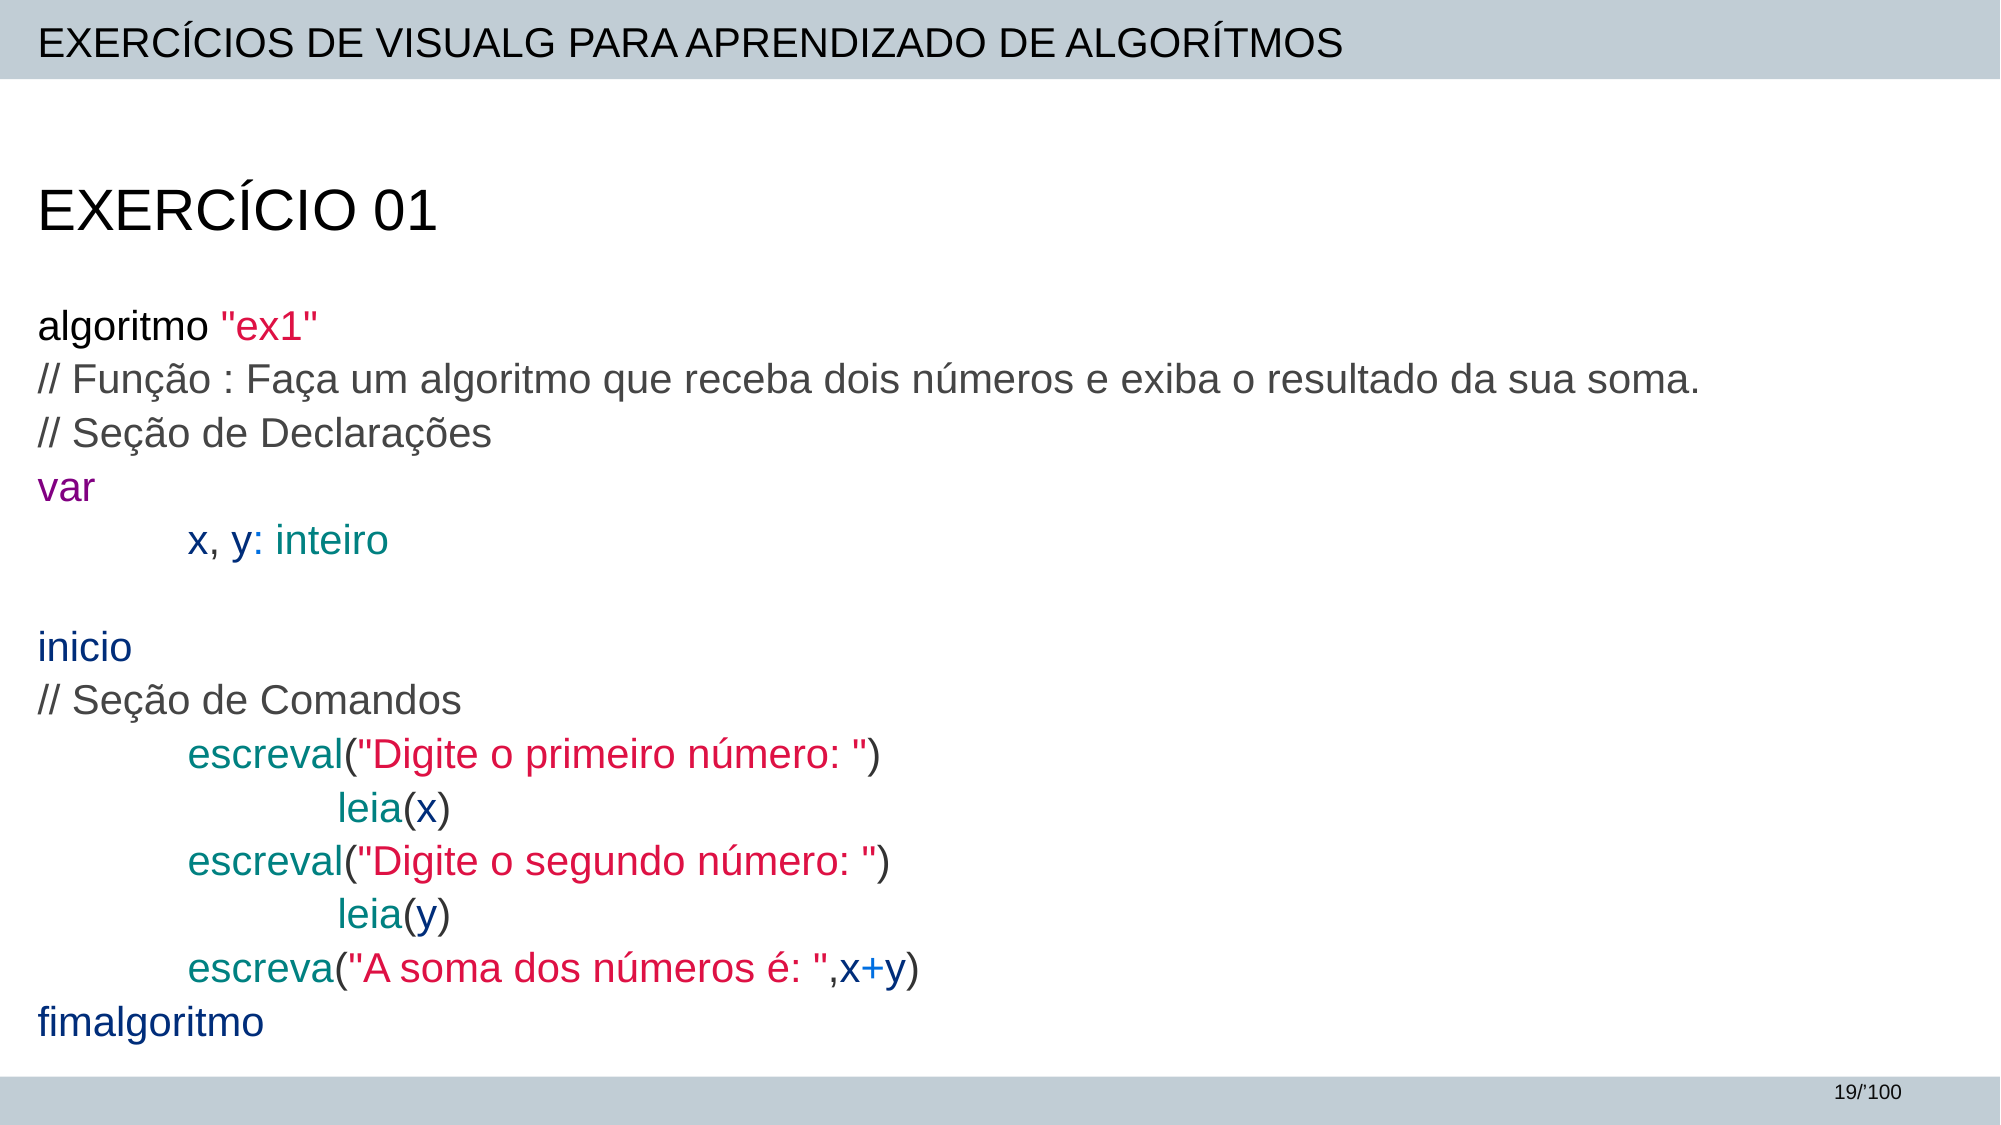

EXERCÍCIOS DE VISUALG PARA APRENDIZADO DE ALGORÍTMOS

EXERCÍCIO 01

algoritmo "ex1"
// Função : Faça um algoritmo que receba dois números e exiba o resultado da sua soma.
// Seção de Declarações
var
	x, y: inteiro

inicio
// Seção de Comandos
	escreval("Digite o primeiro número: ")
		leia(x)
	escreval("Digite o segundo número: ")
		leia(y)
	escreva("A soma dos números é: ",x+y)
fimalgoritmo